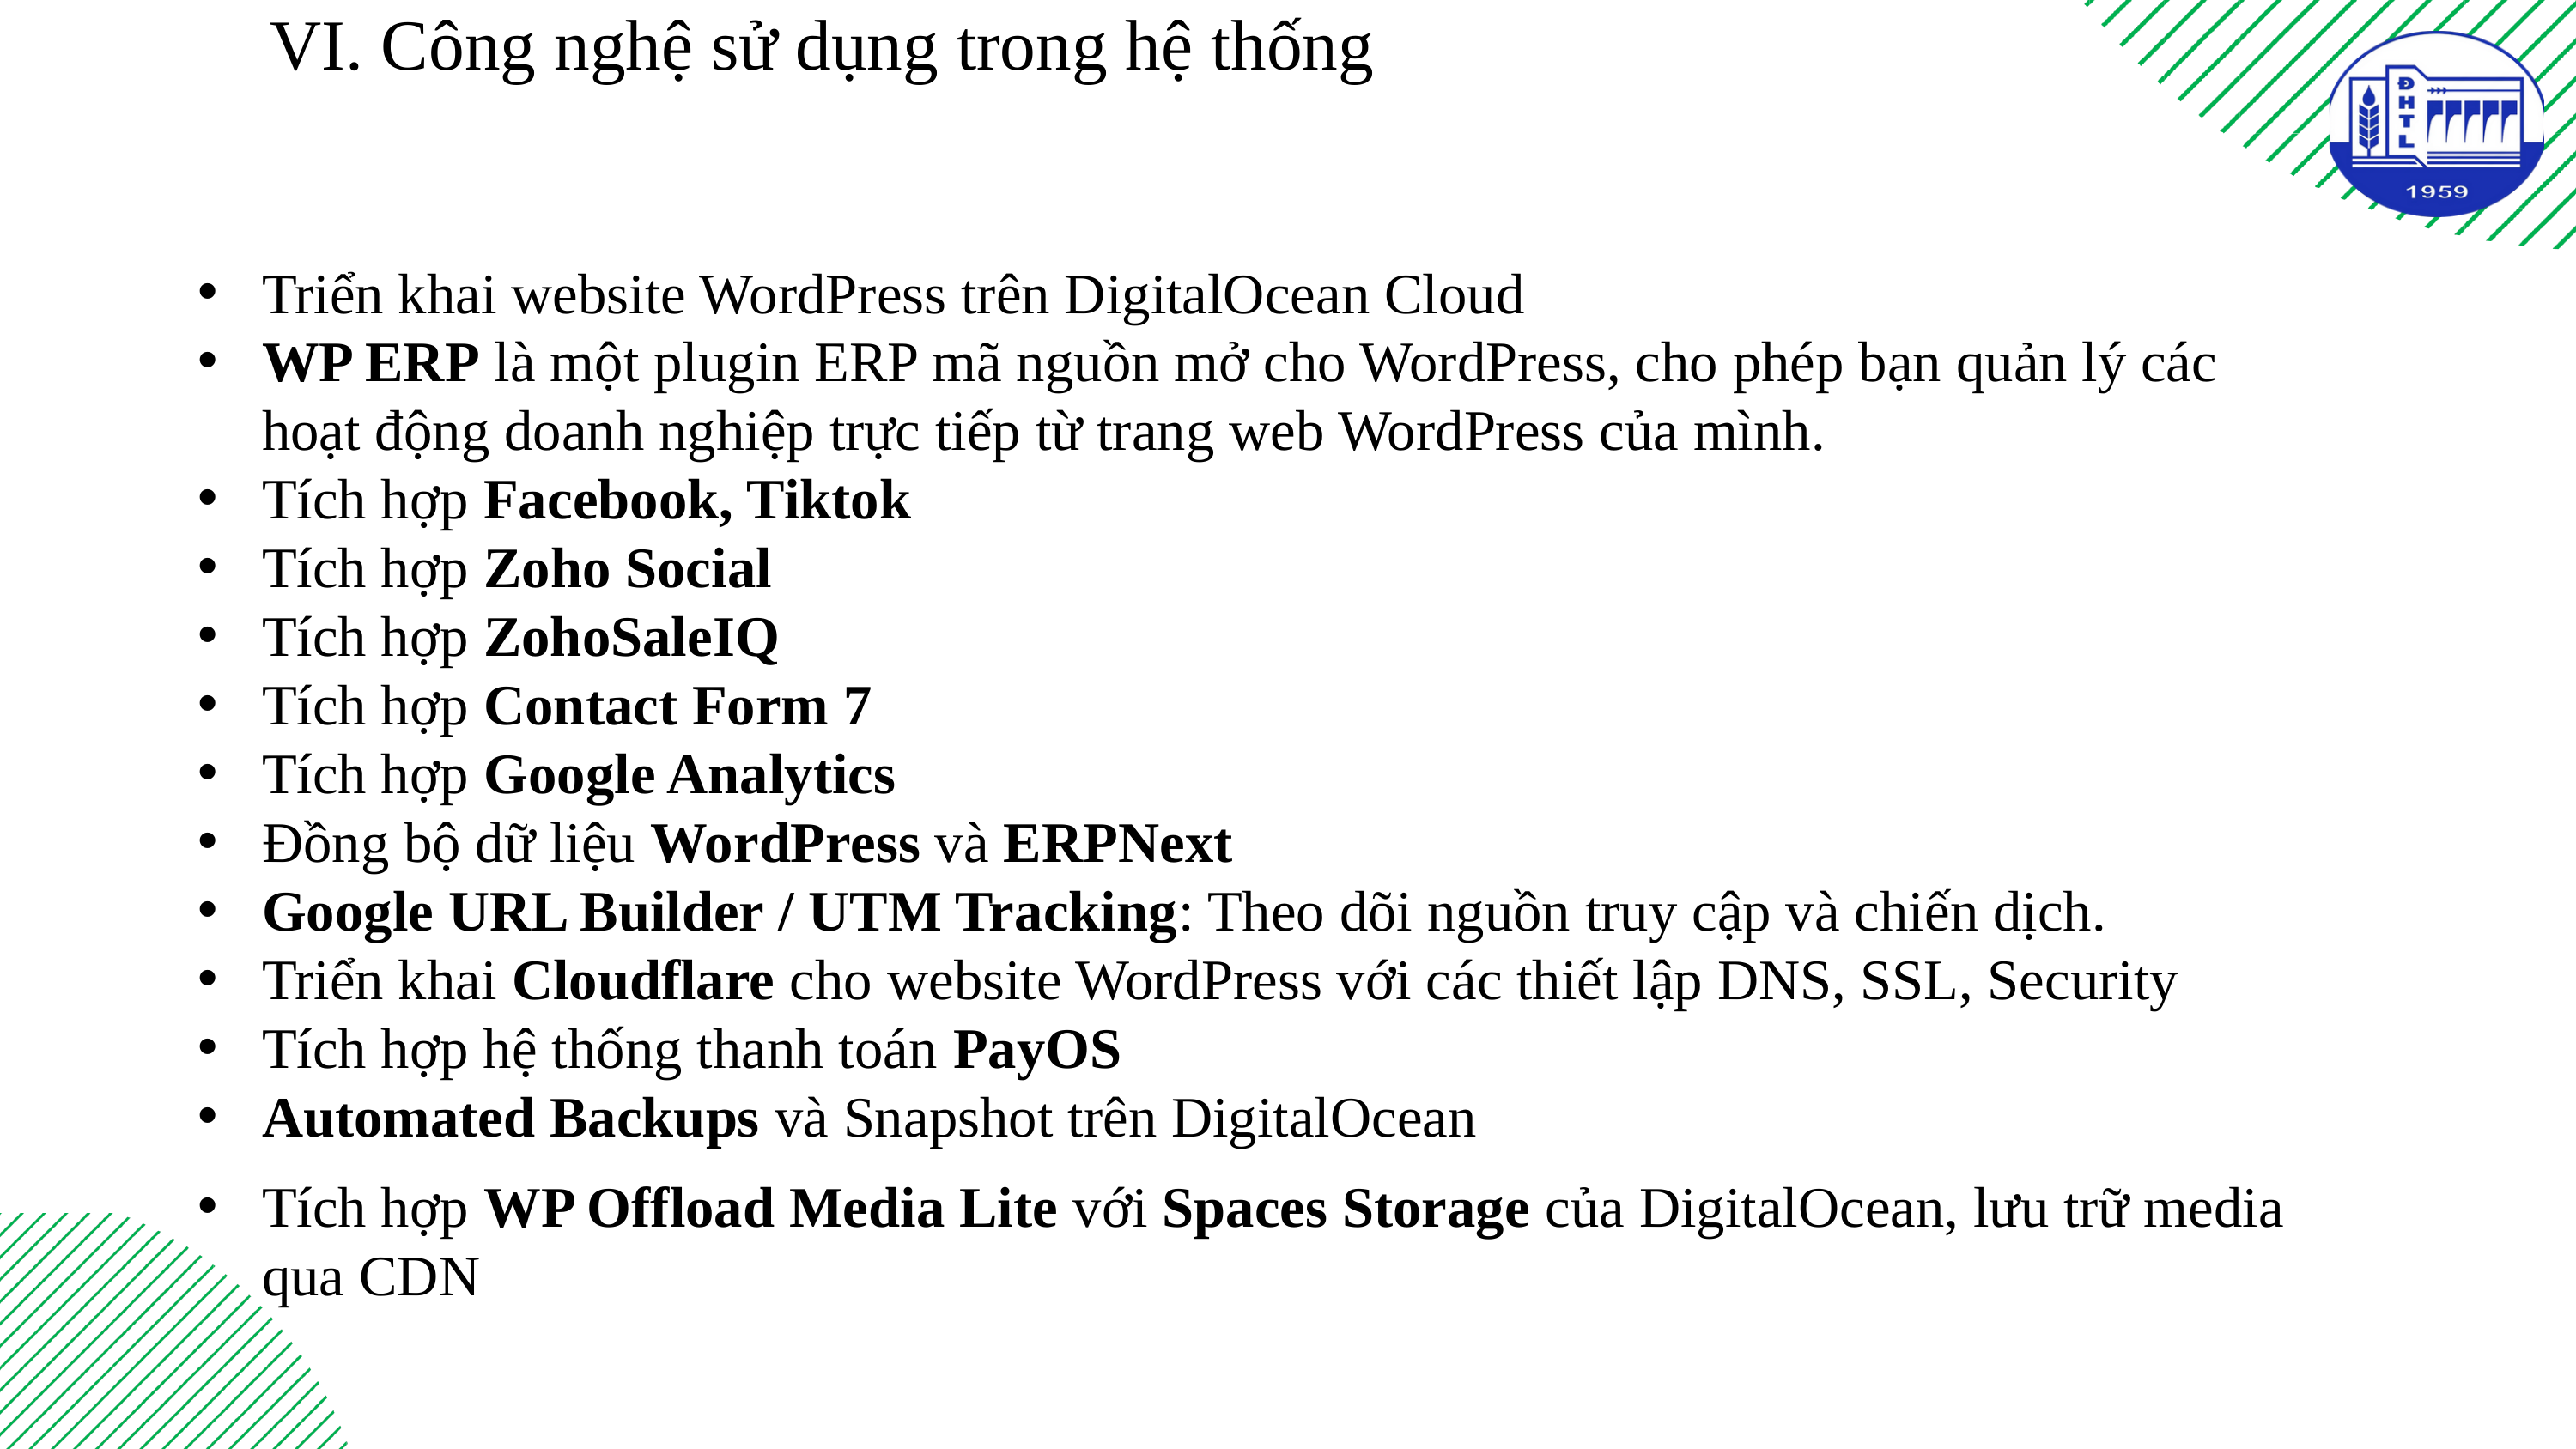

VI. Công nghệ sử dụng trong hệ thống

Triển khai website WordPress trên DigitalOcean Cloud
WP ERP là một plugin ERP mã nguồn mở cho WordPress, cho phép bạn quản lý các hoạt động doanh nghiệp trực tiếp từ trang web WordPress của mình.
Tích hợp Facebook, Tiktok
Tích hợp Zoho Social
Tích hợp ZohoSaleIQ
Tích hợp Contact Form 7
Tích hợp Google Analytics
Đồng bộ dữ liệu WordPress và ERPNext
Google URL Builder / UTM Tracking: Theo dõi nguồn truy cập và chiến dịch.
Triển khai Cloudflare cho website WordPress với các thiết lập DNS, SSL, Security
Tích hợp hệ thống thanh toán PayOS
Automated Backups và Snapshot trên DigitalOcean
Tích hợp WP Offload Media Lite với Spaces Storage của DigitalOcean, lưu trữ media qua CDN